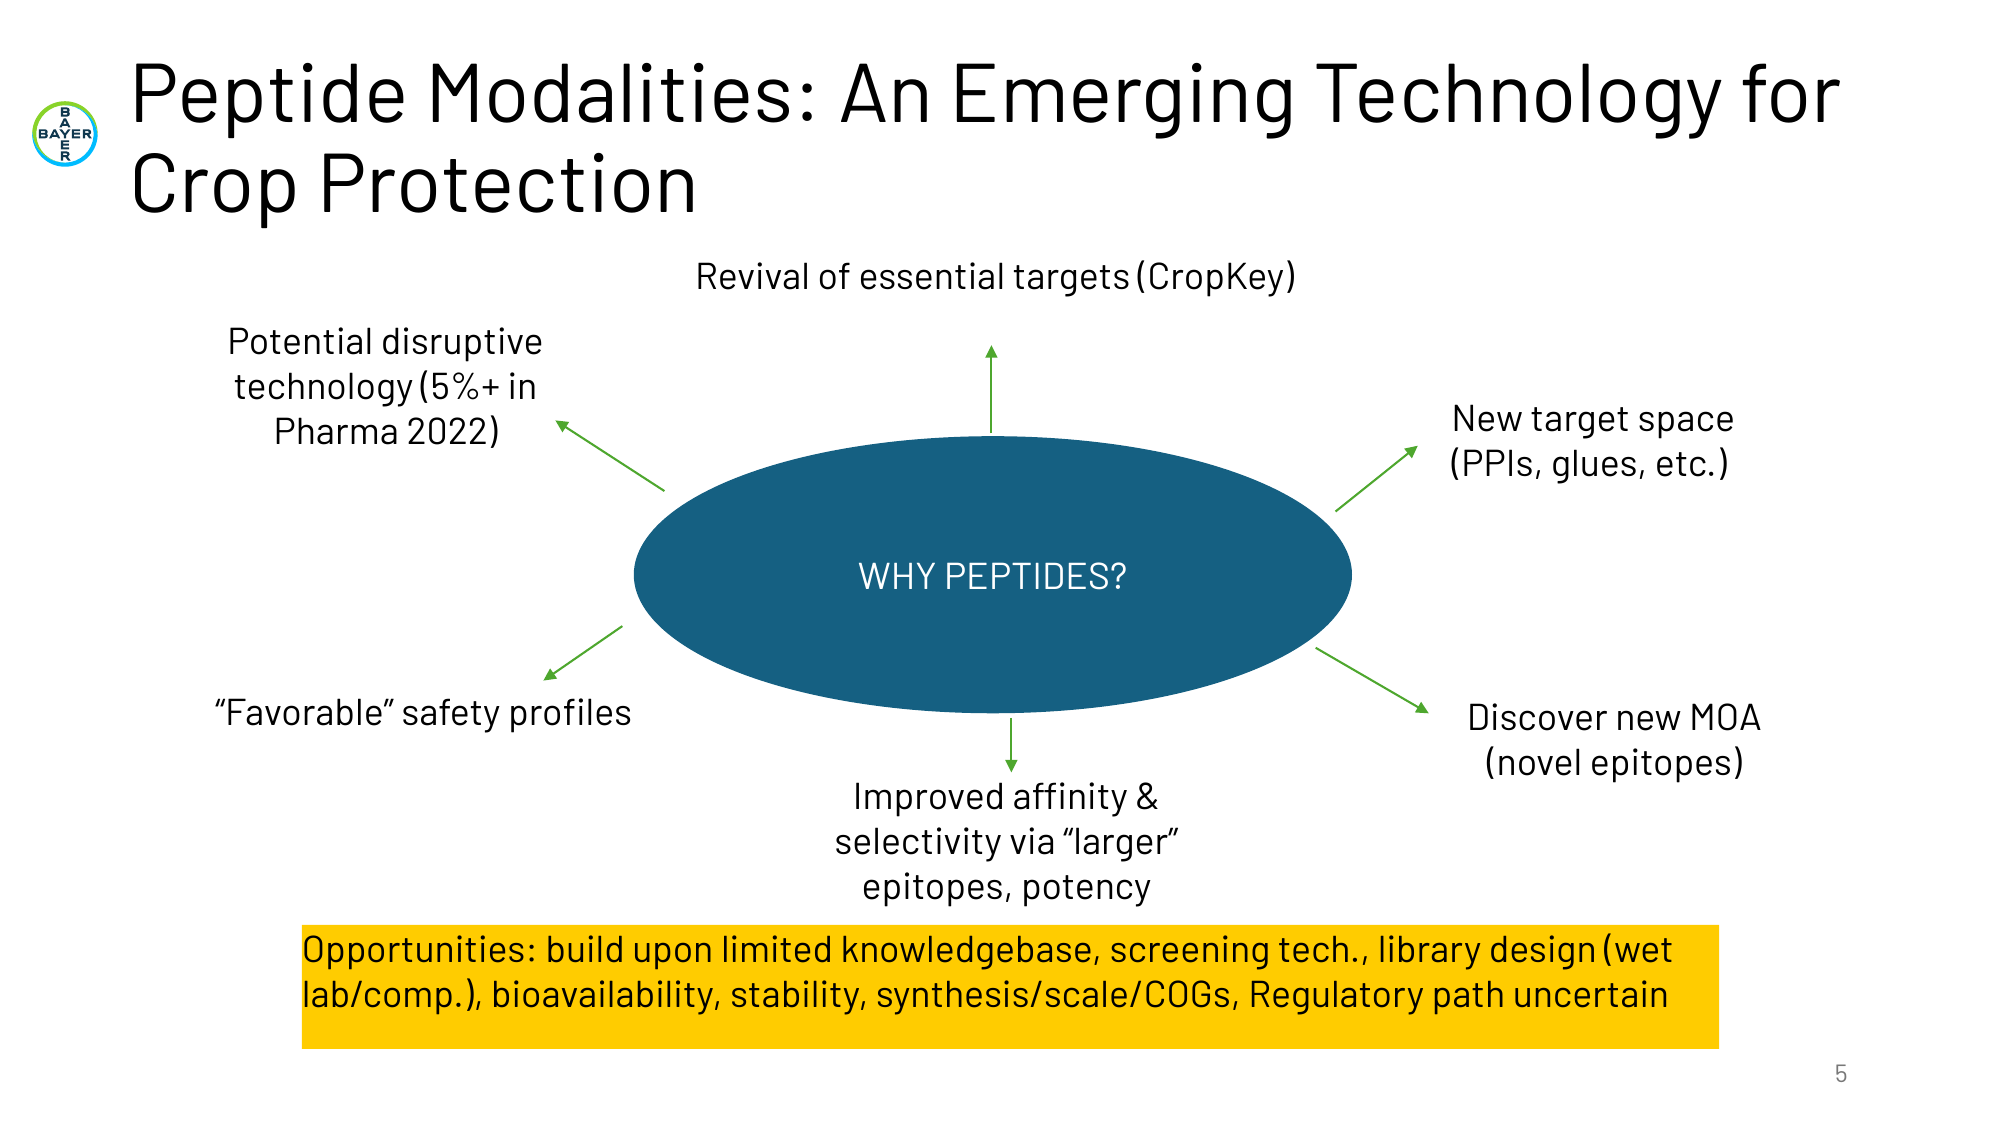

Peptide Modalities: An Emerging Technology for Crop Protection
Revival of essential targets (CropKey)
Potential disruptive technology (5%+ in Pharma 2022)
New target space (PPIs, glues, etc.)
WHY PEPTIDES?
“Favorable” safety profiles
Discover new MOA (novel epitopes)
Improved affinity & selectivity via “larger” epitopes, potency
Opportunities: build upon limited knowledgebase, screening tech., library design (wet lab/comp.), bioavailability, stability, synthesis/scale/COGs, Regulatory path uncertain
/// SMOL Peptide Project Review /// 31 March 2025
5